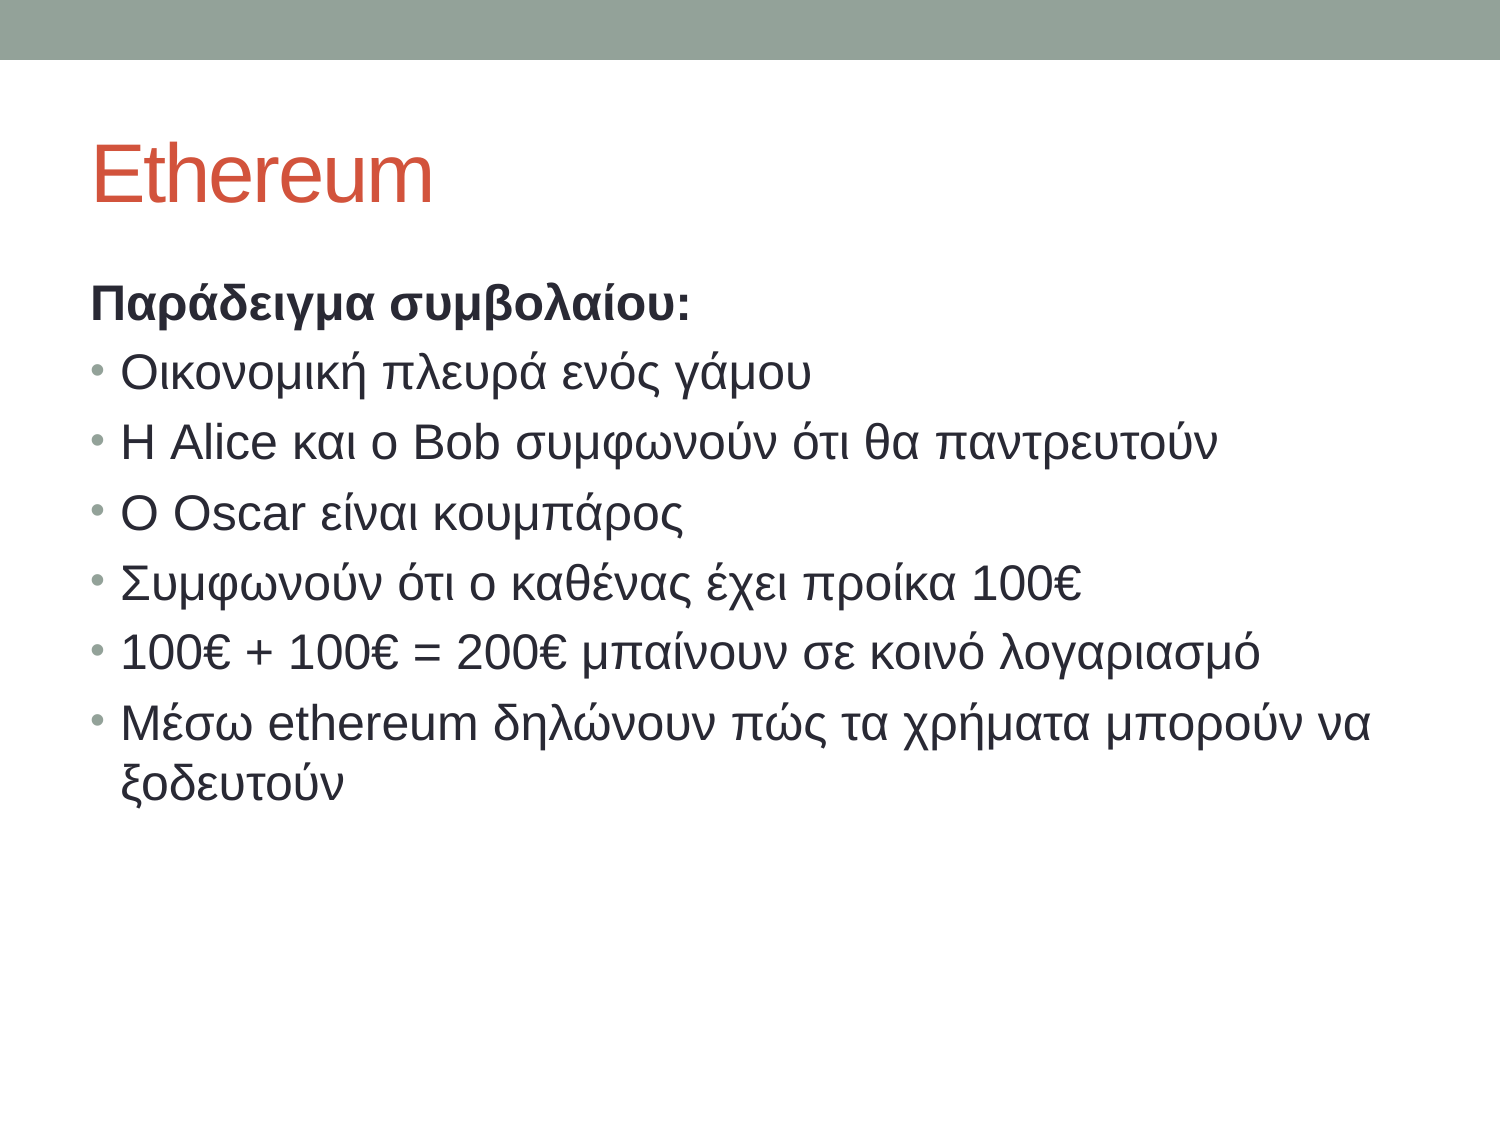

# Ethereum
Παράδειγμα συμβολαίου:
Οικονομική πλευρά ενός γάμου
Η Alice και ο Bob συμφωνούν ότι θα παντρευτούν
Ο Oscar είναι κουμπάρος
Συμφωνούν ότι ο καθένας έχει προίκα 100€
100€ + 100€ = 200€ μπαίνουν σε κοινό λογαριασμό
Μέσω ethereum δηλώνουν πώς τα χρήματα μπορούν να ξοδευτούν